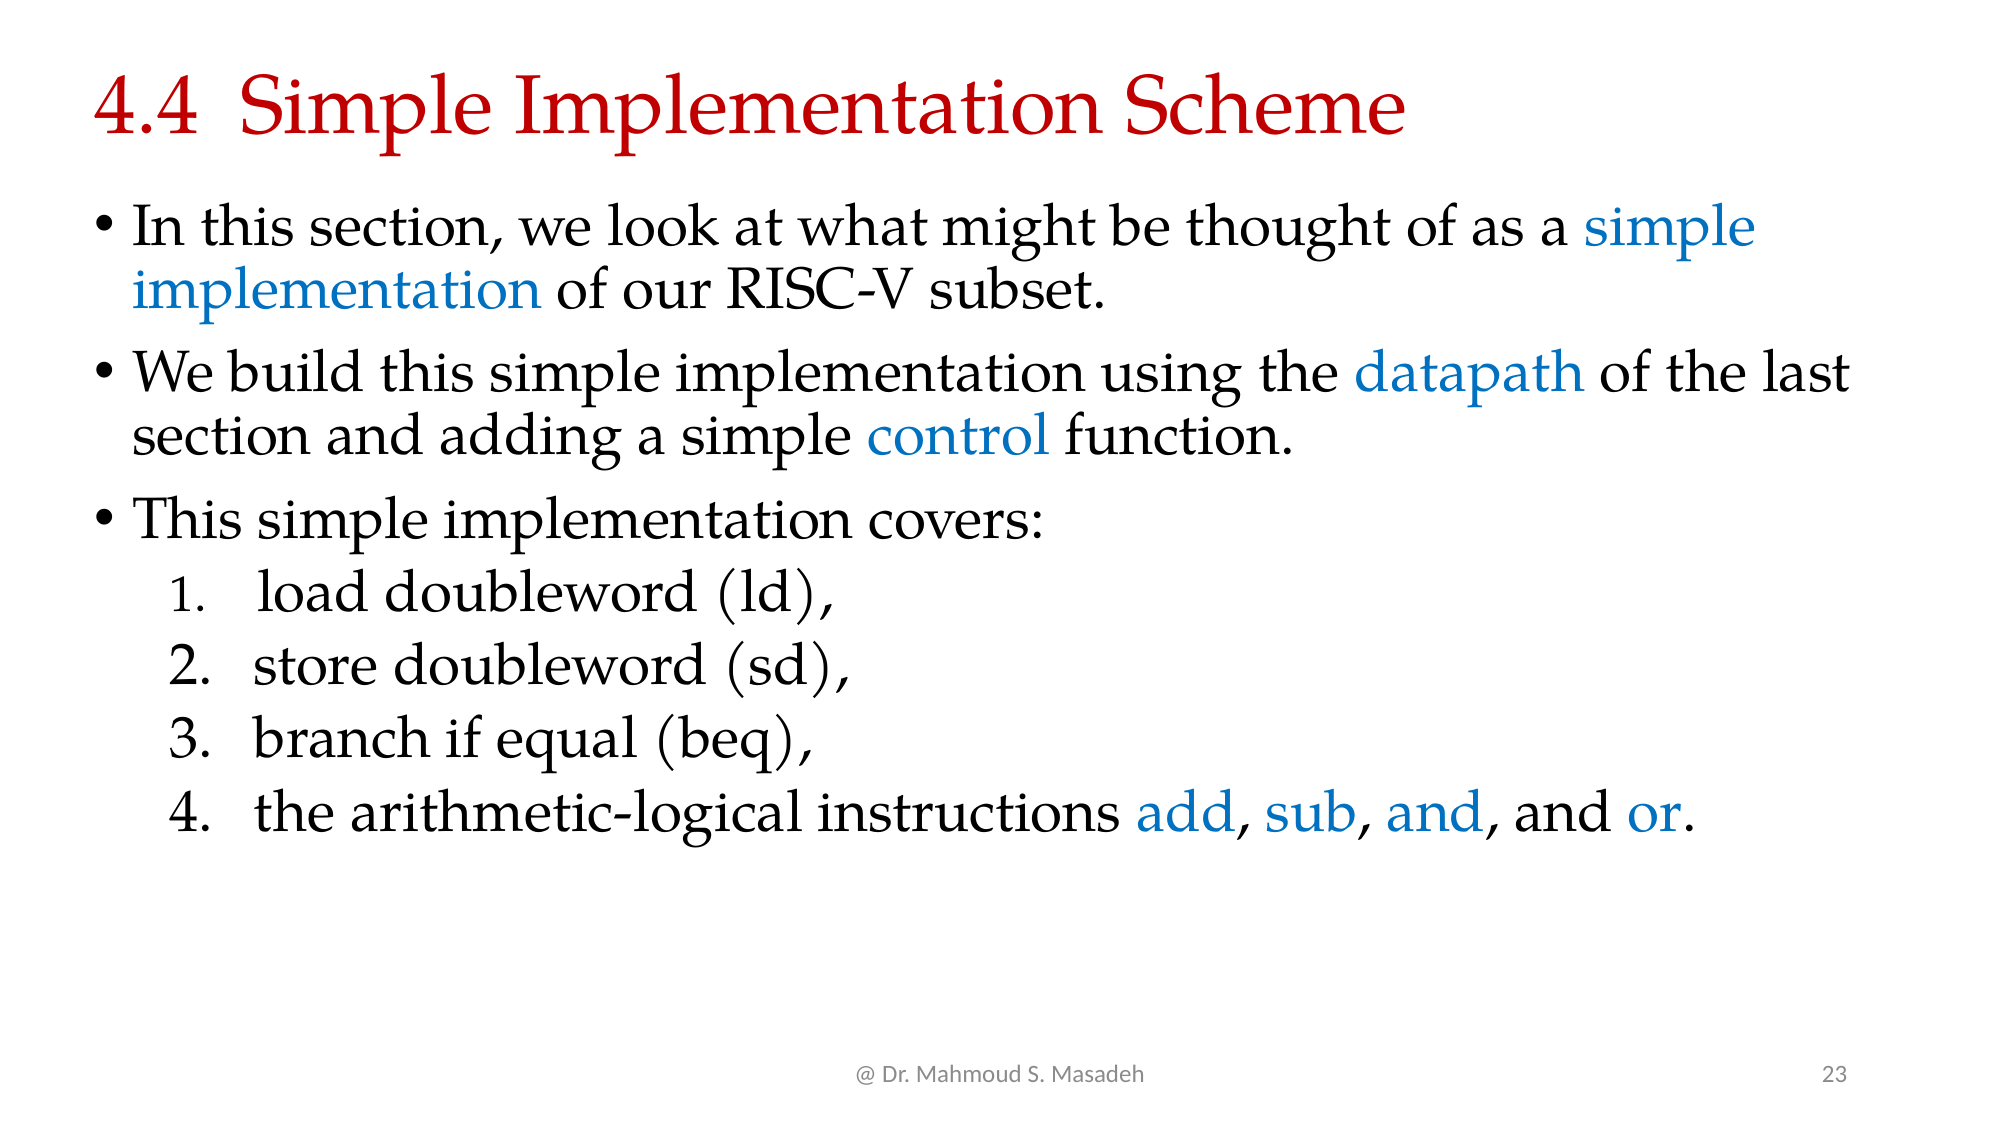

# 4.4  Simple Implementation Scheme
In this section, we look at what might be thought of as a simple implementation of our RISC-V subset.
We build this simple implementation using the datapath of the last section and adding a simple control function.
This simple implementation covers:
 load doubleword (ld),
store doubleword (sd),
branch if equal (beq),
the arithmetic-logical instructions add, sub, and, and or.
@ Dr. Mahmoud S. Masadeh
23